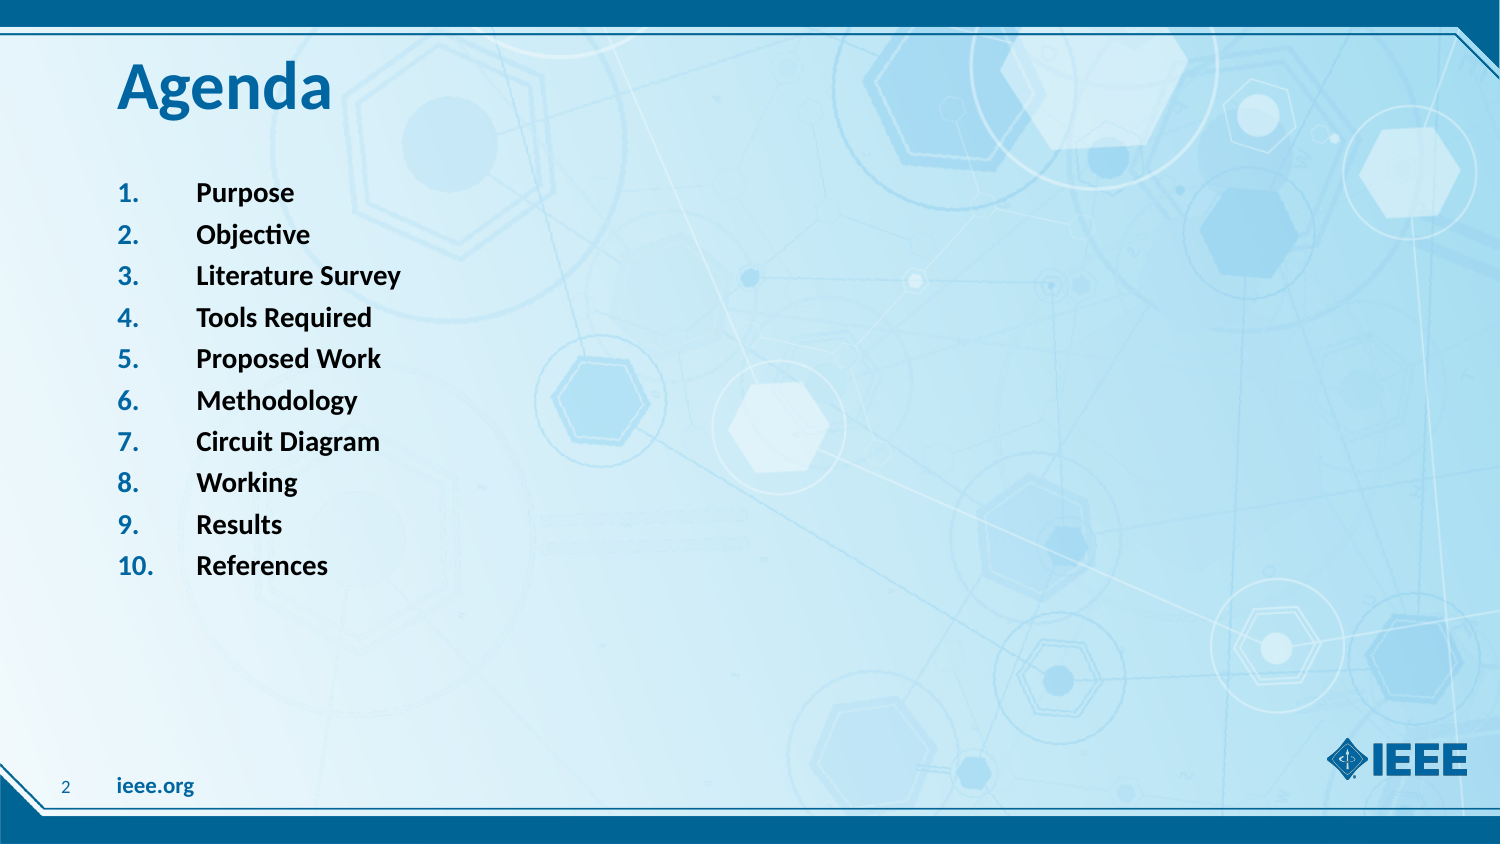

# Agenda
Purpose
Objective
Literature Survey
Tools Required
Proposed Work
Methodology
Circuit Diagram
Working
Results
References

2